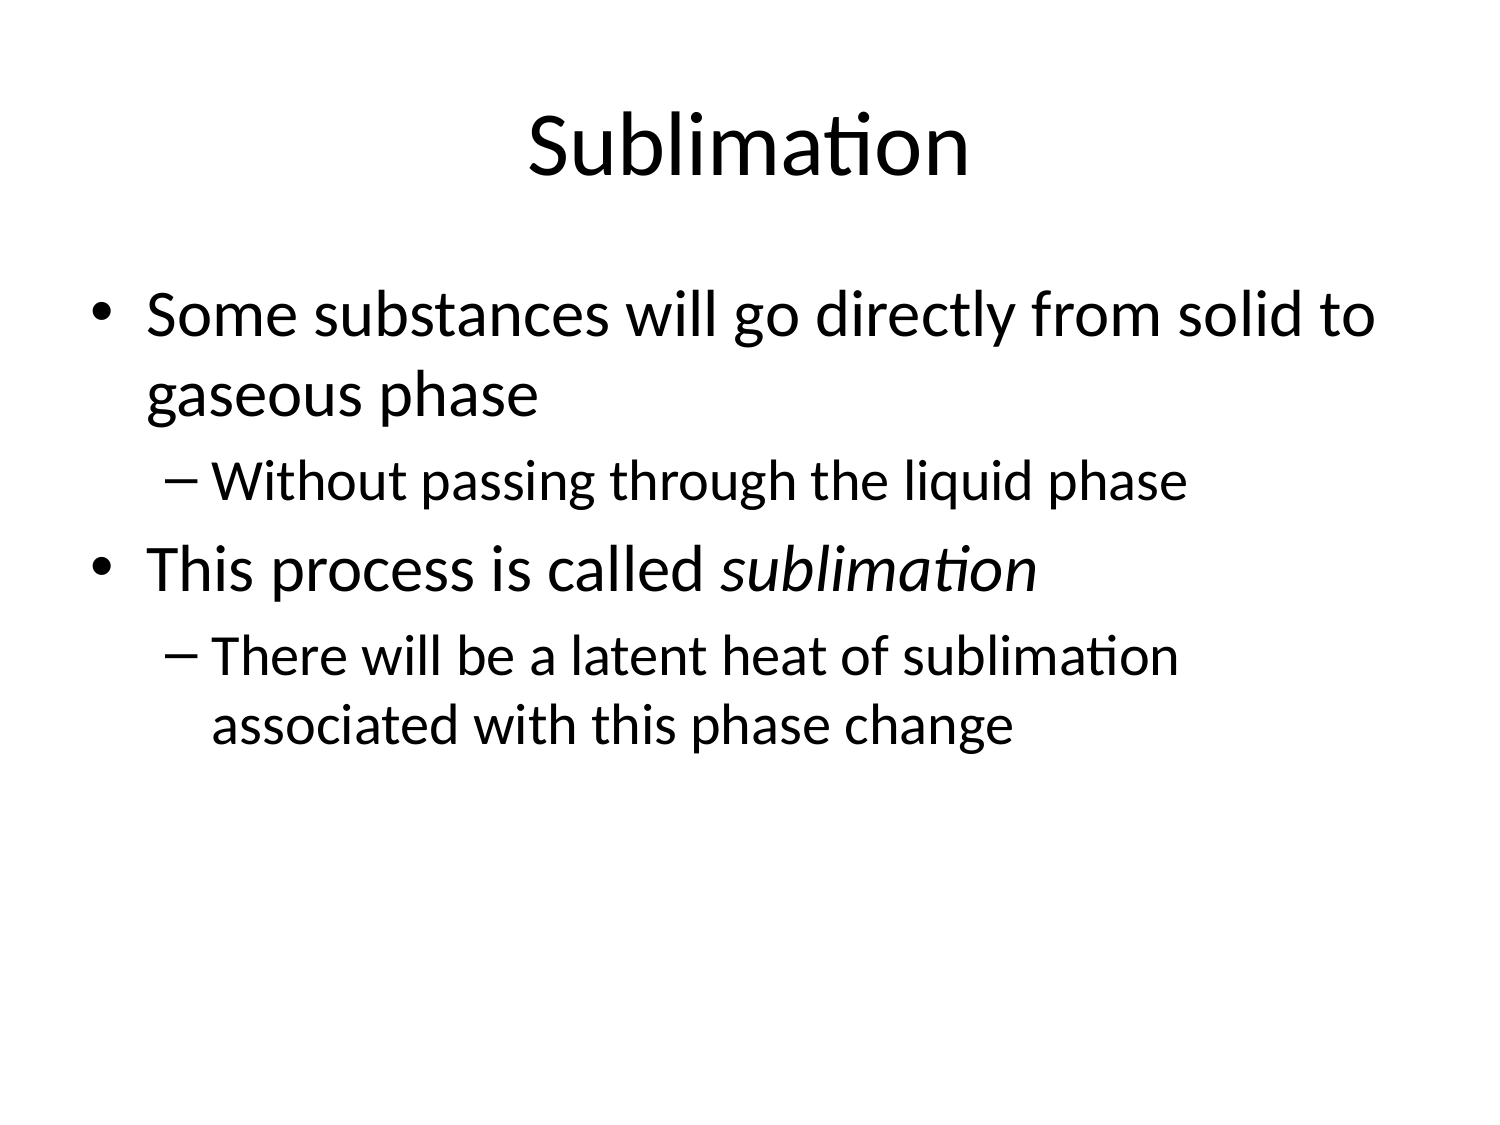

# Sublimation
Some substances will go directly from solid to gaseous phase
Without passing through the liquid phase
This process is called sublimation
There will be a latent heat of sublimation associated with this phase change